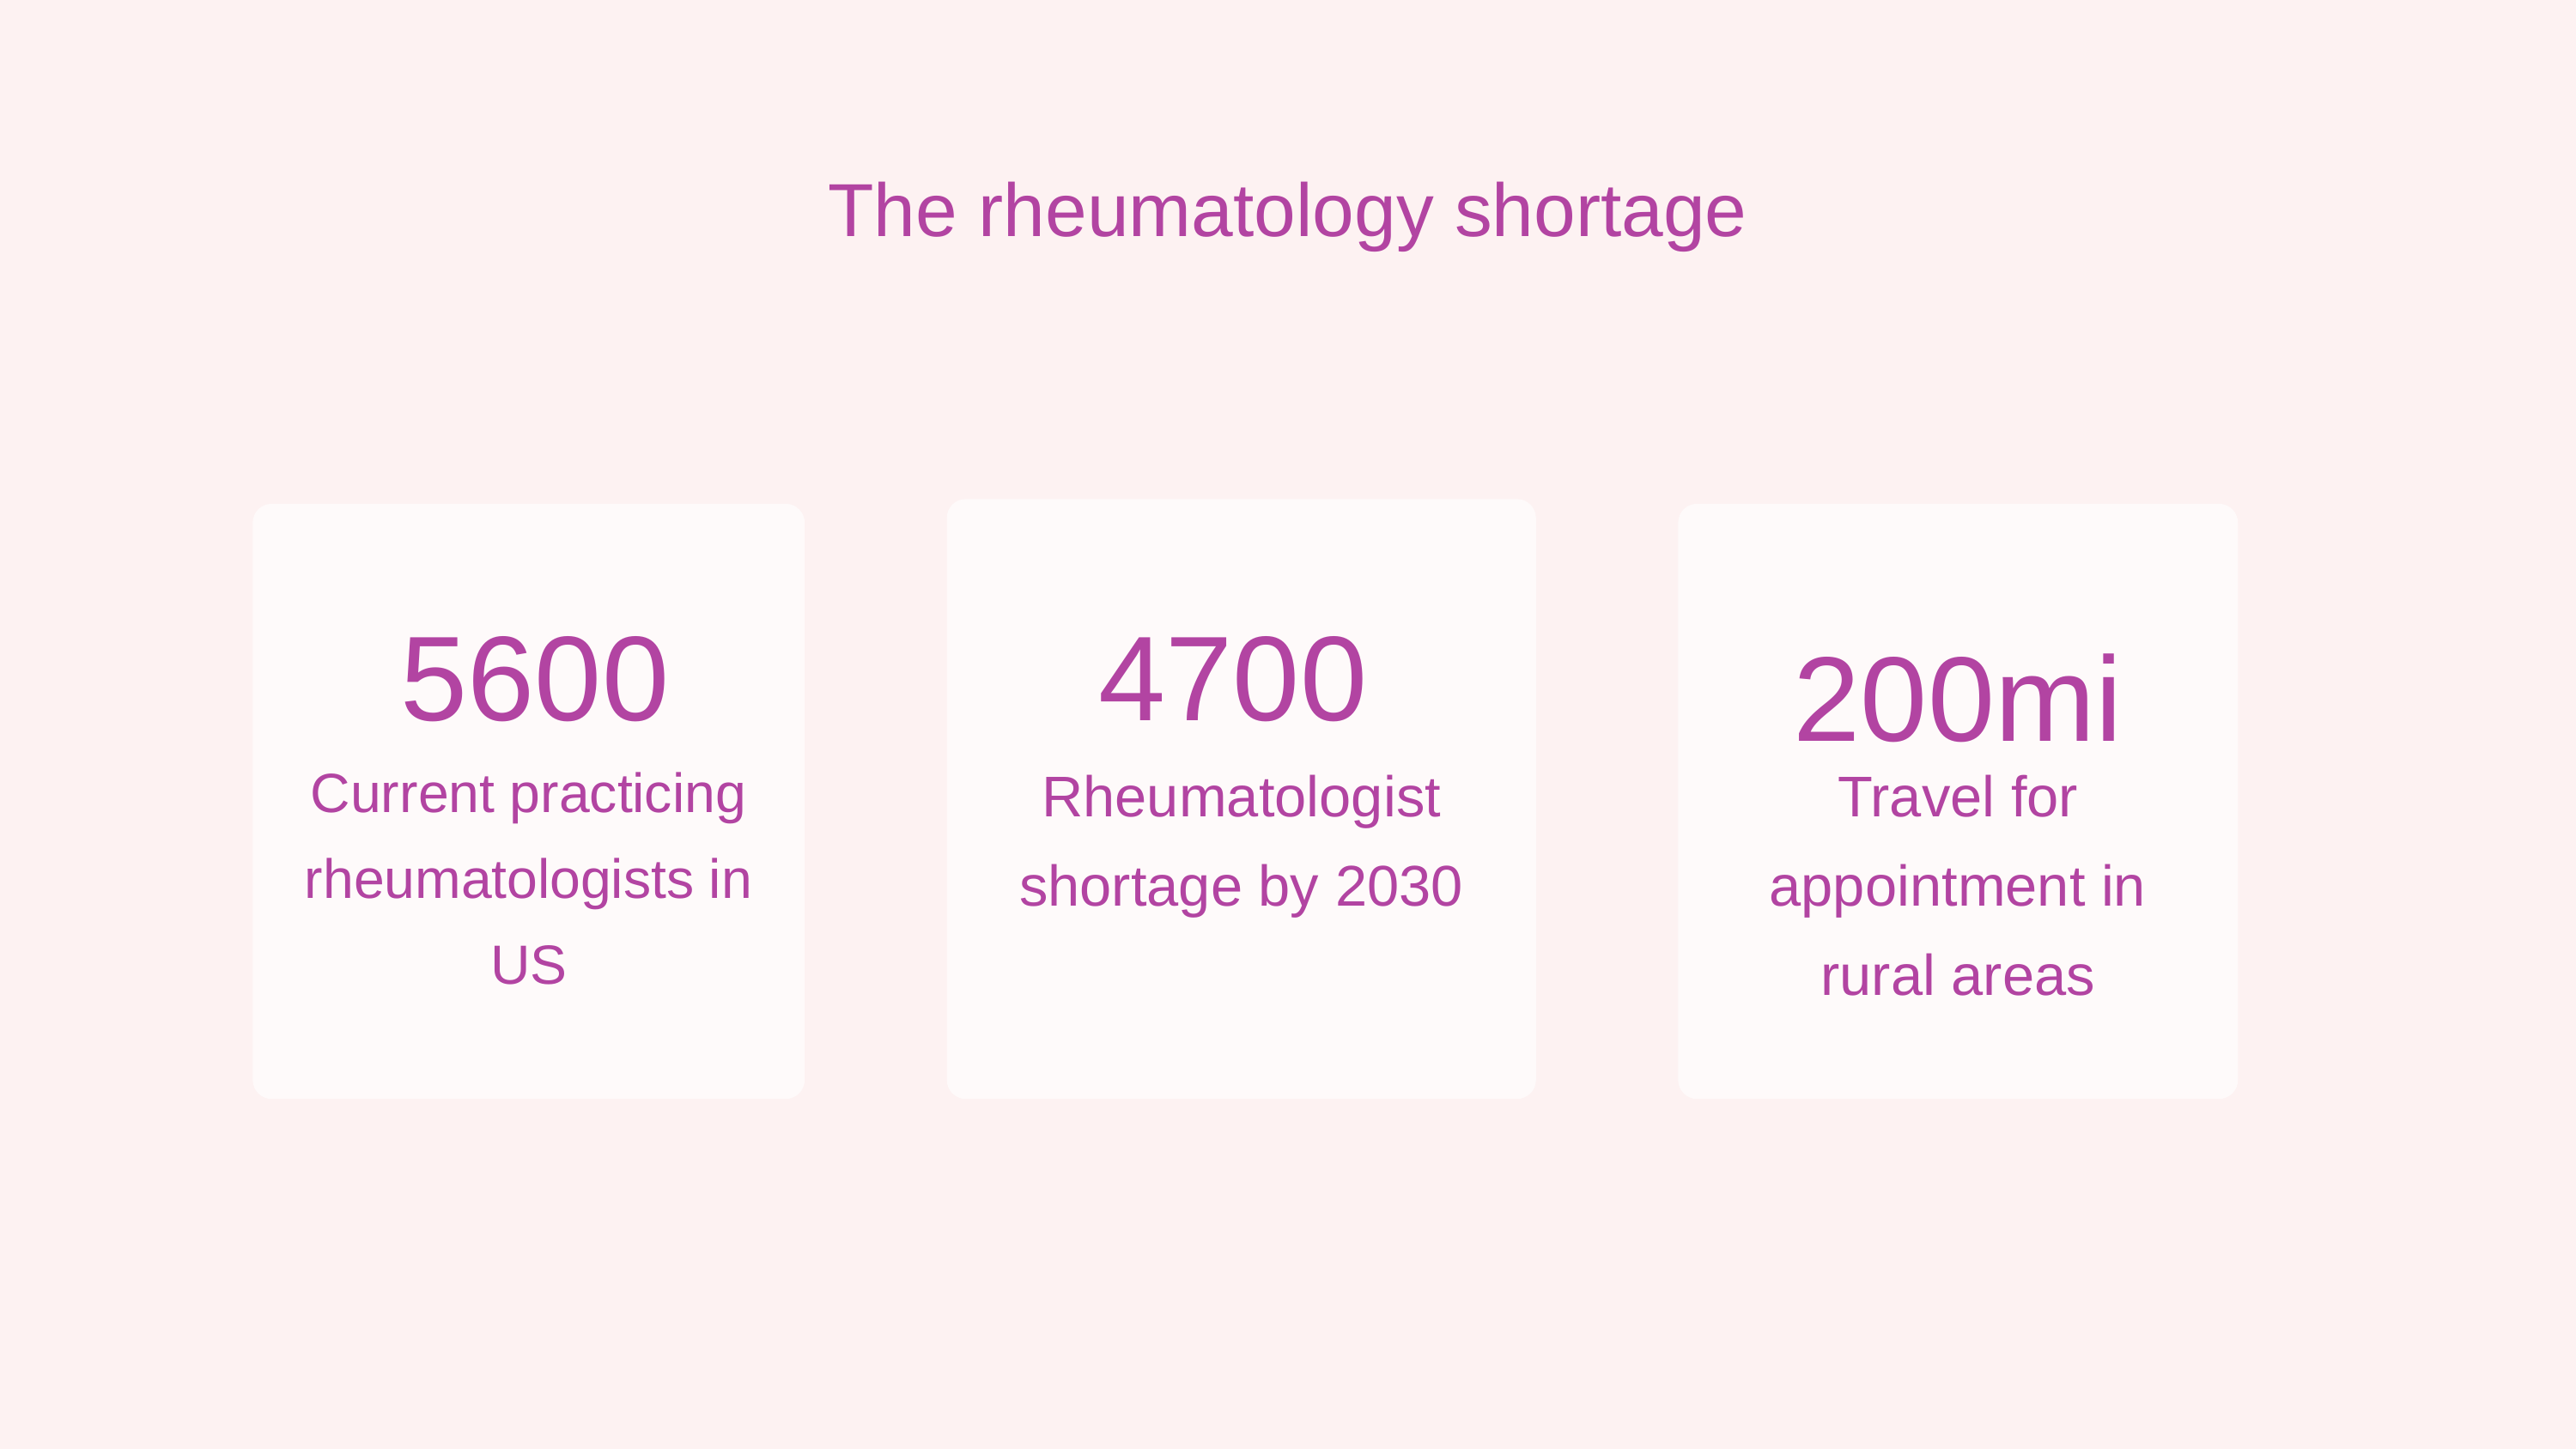

The rheumatology shortage

5600
4700
200mi
Current practicing rheumatologists in US
Rheumatologist shortage by 2030
Travel for appointment in rural areas